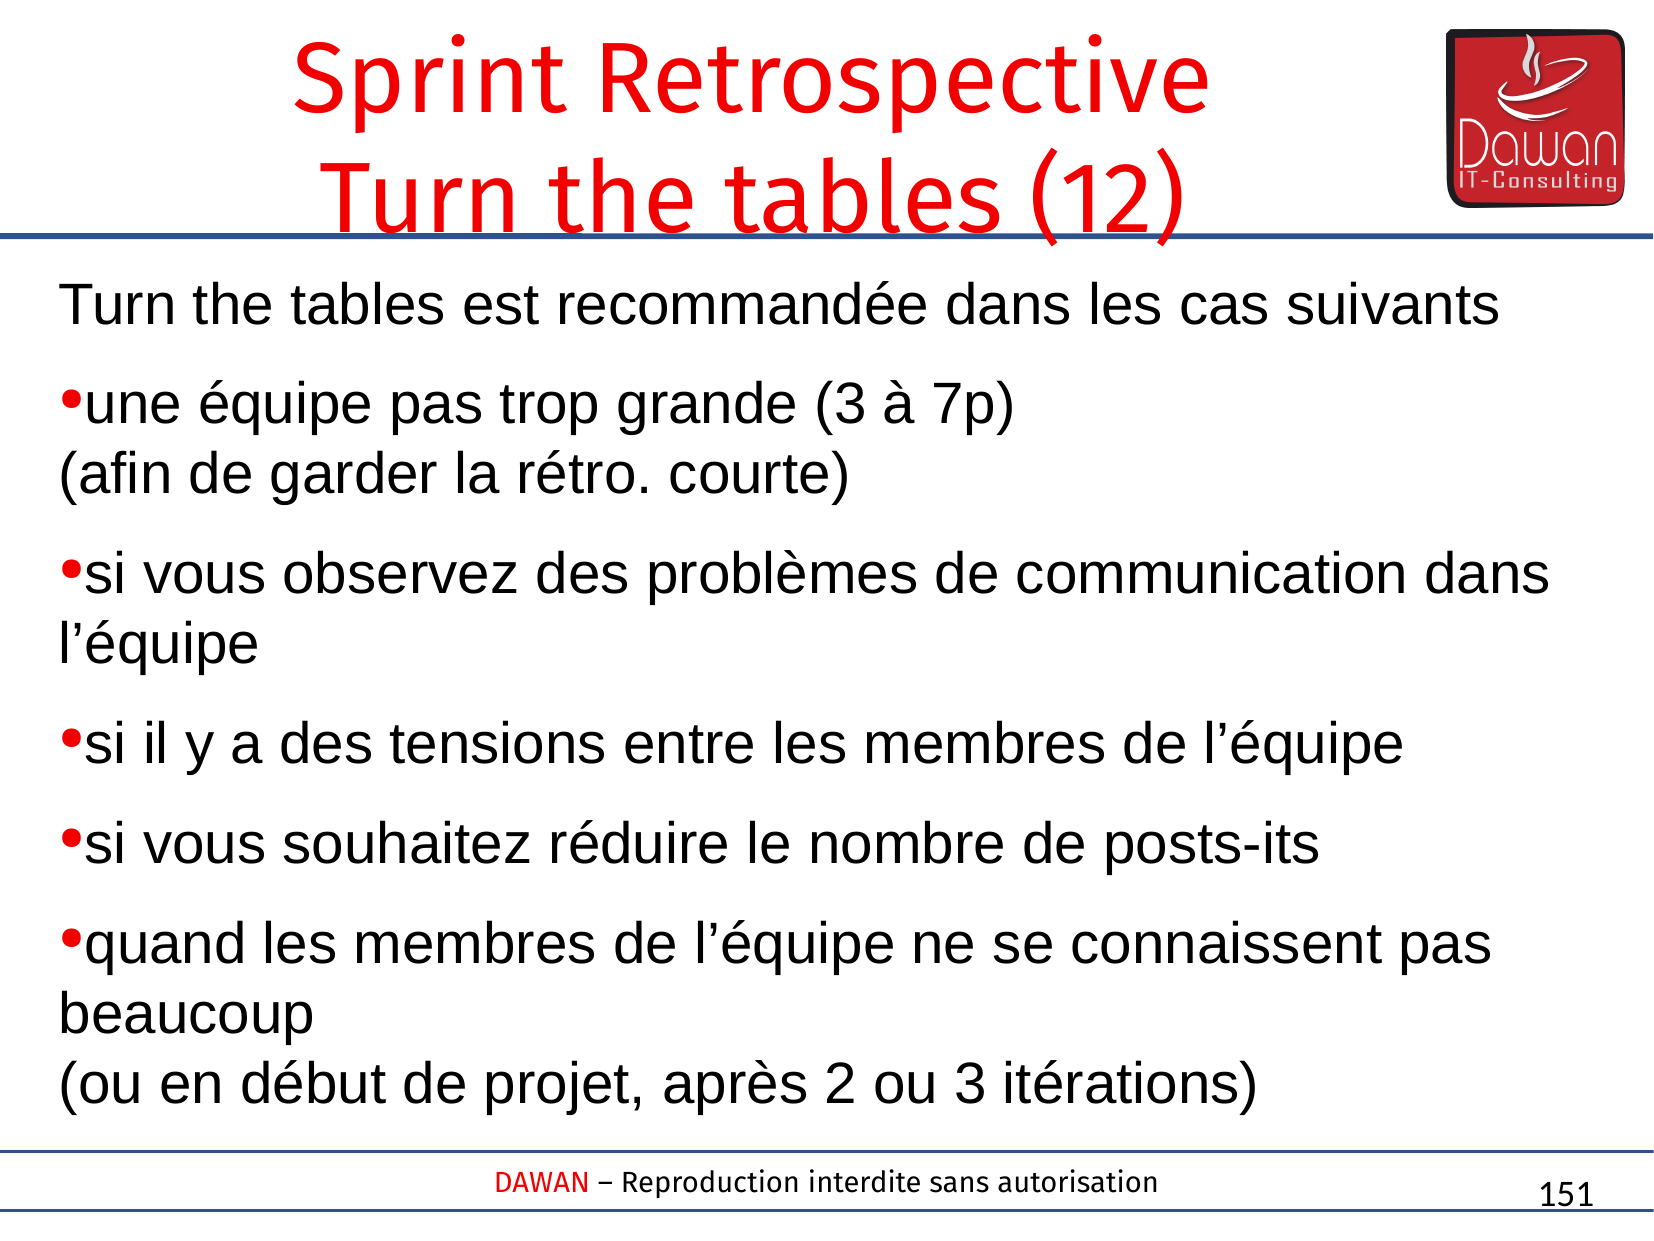

Turn the tables est recommandée dans les cas suivants
une équipe pas trop grande (3 à 7p)
(afin de garder la rétro. courte)
si vous observez des problèmes de communication dans l’équipe
si il y a des tensions entre les membres de l’équipe
si vous souhaitez réduire le nombre de posts-its
quand les membres de l’équipe ne se connaissent pas beaucoup
(ou en début de projet, après 2 ou 3 itérations)
Sprint Retrospective
Turn the tables (12)
151